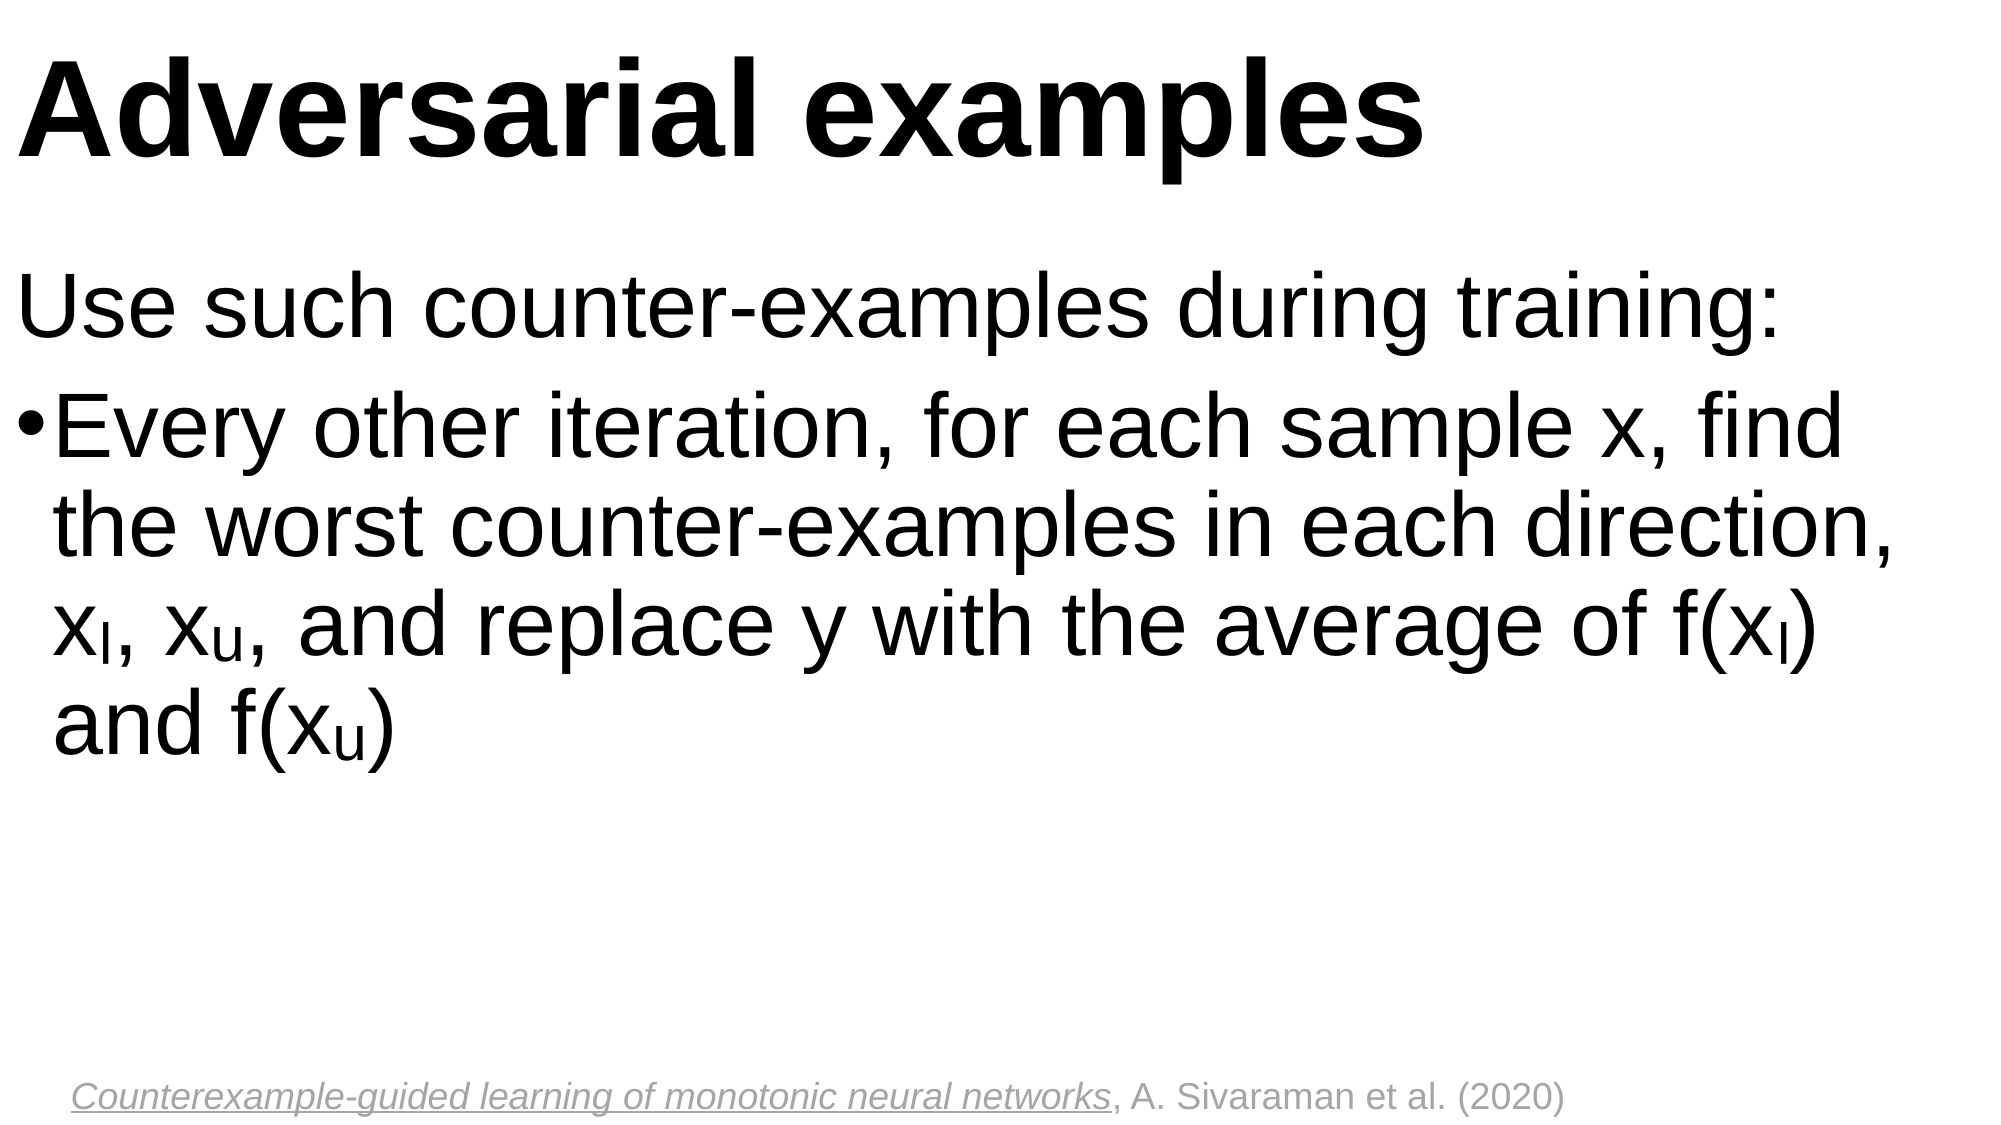

# Adversarial examples
Use such counter-examples during training:
Every other iteration, for each sample x, find the worst counter-examples in each direction, xₗ, xᵤ, and replace y with the average of f(xₗ) and f(xᵤ)
Counterexample-guided learning of monotonic neural networks, A. Sivaraman et al. (2020)